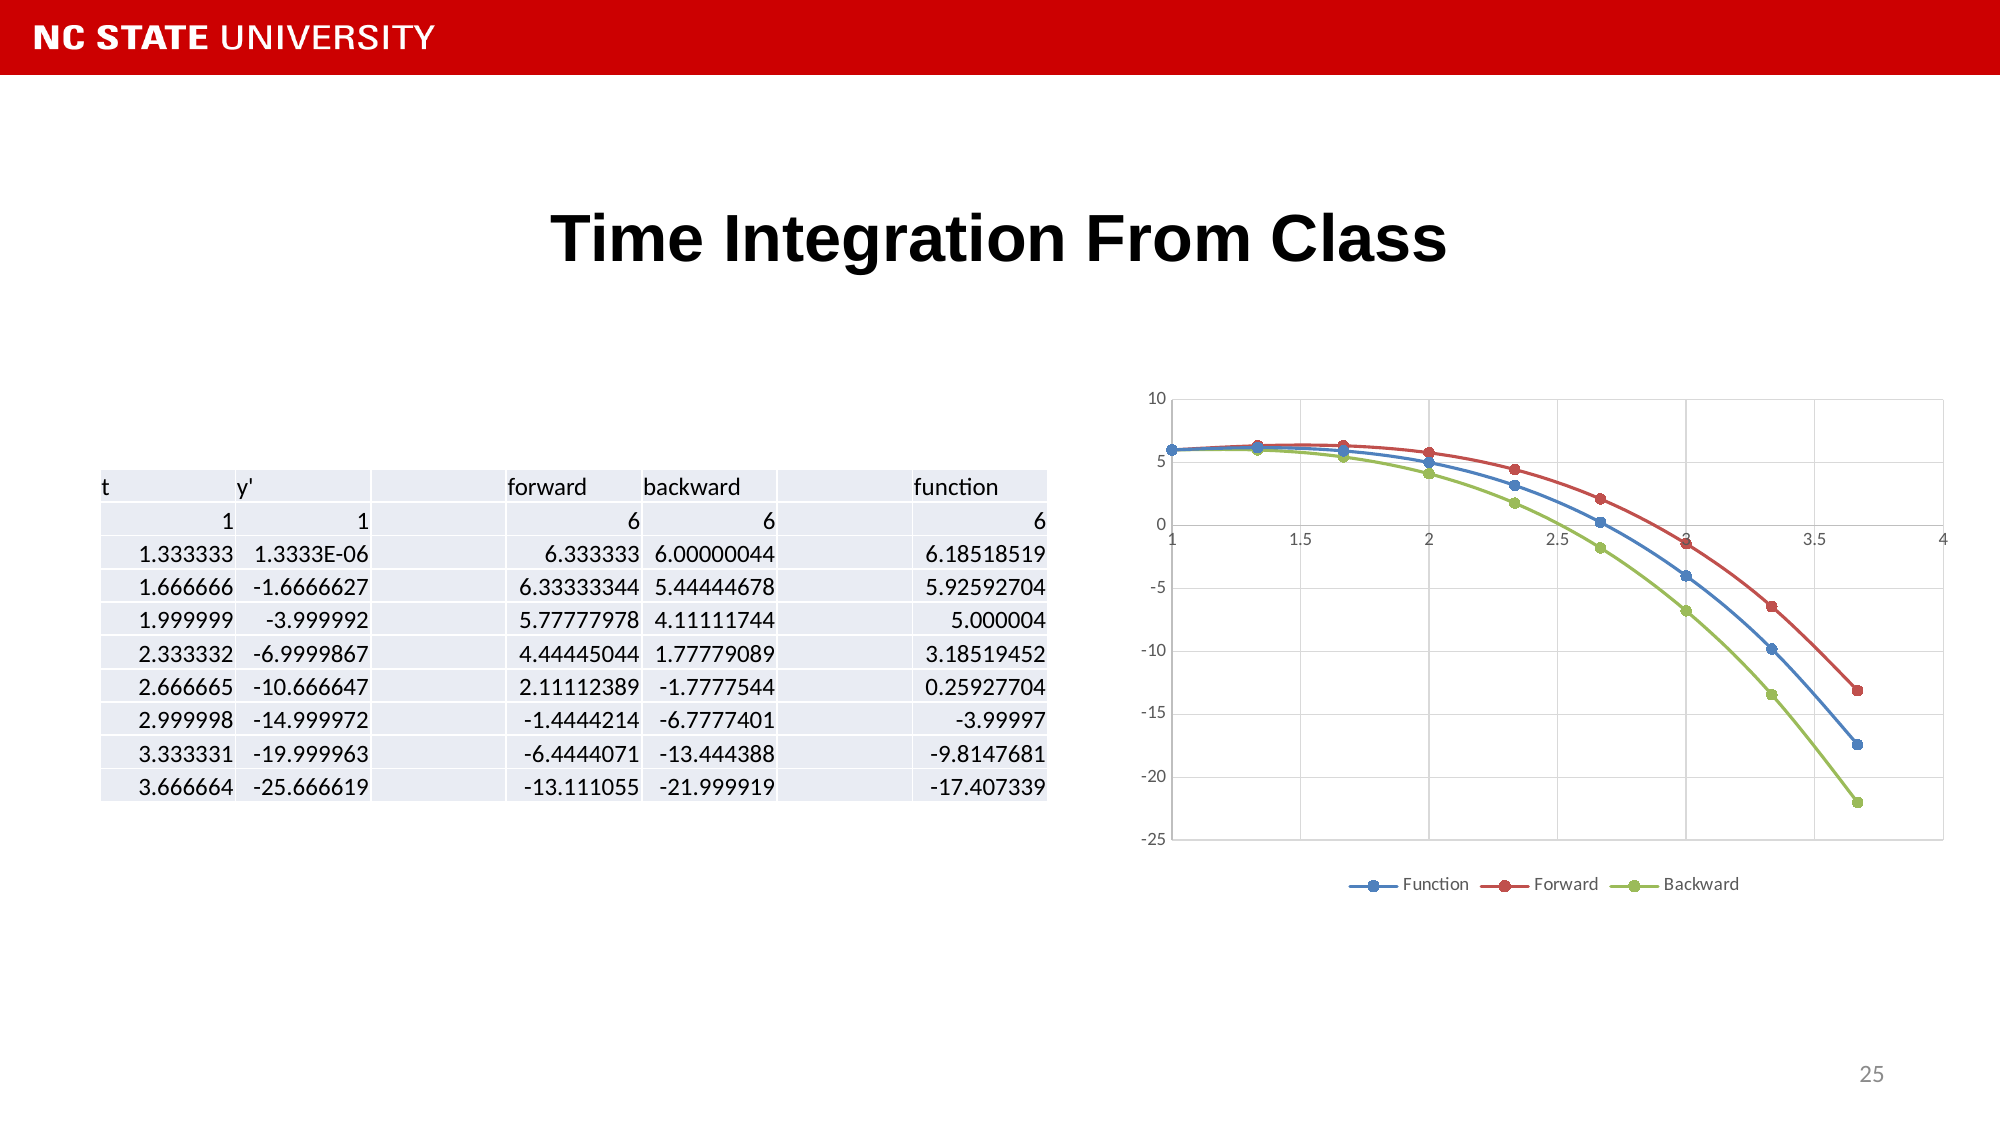

# Time Integration From Class

### Chart

| Category |  |  |  |
|---|---|---|---|
| t | y' |  | forward | backward |  | function |
| --- | --- | --- | --- | --- | --- | --- |
| 1 | 1 |  | 6 | 6 |  | 6 |
| 1.333333 | 1.3333E-06 |  | 6.333333 | 6.00000044 |  | 6.18518519 |
| 1.666666 | -1.6666627 |  | 6.33333344 | 5.44444678 |  | 5.92592704 |
| 1.999999 | -3.999992 |  | 5.77777978 | 4.11111744 |  | 5.000004 |
| 2.333332 | -6.9999867 |  | 4.44445044 | 1.77779089 |  | 3.18519452 |
| 2.666665 | -10.666647 |  | 2.11112389 | -1.7777544 |  | 0.25927704 |
| 2.999998 | -14.999972 |  | -1.4444214 | -6.7777401 |  | -3.99997 |
| 3.333331 | -19.999963 |  | -6.4444071 | -13.444388 |  | -9.8147681 |
| 3.666664 | -25.666619 |  | -13.111055 | -21.999919 |  | -17.407339 |
25